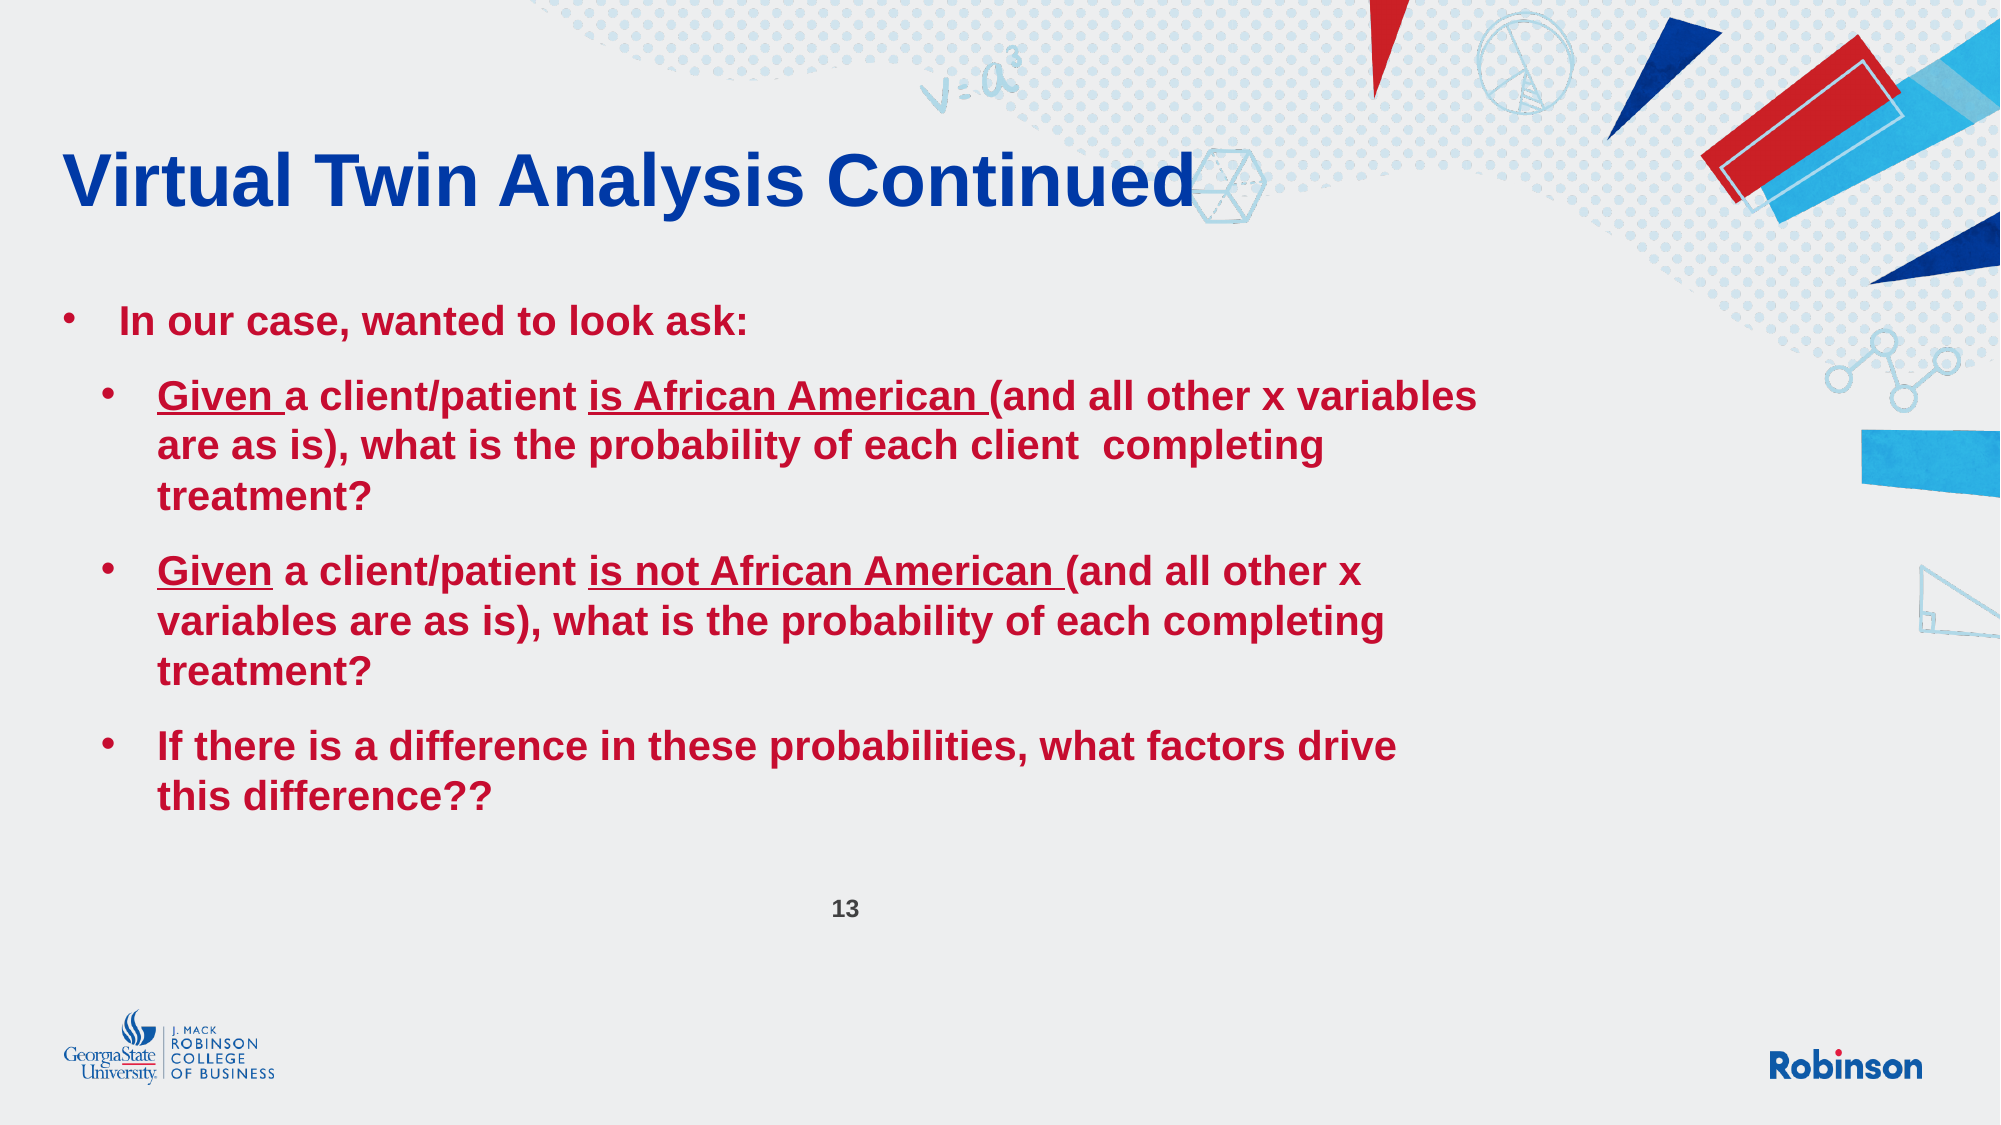

# Virtual Twin Analysis Continued
In our case, wanted to look ask:
Given a client/patient is African American (and all other x variables are as is), what is the probability of each client  completing treatment?
Given a client/patient is not African American (and all other x variables are as is), what is the probability of each completing treatment?
If there is a difference in these probabilities, what factors drive this difference??

13